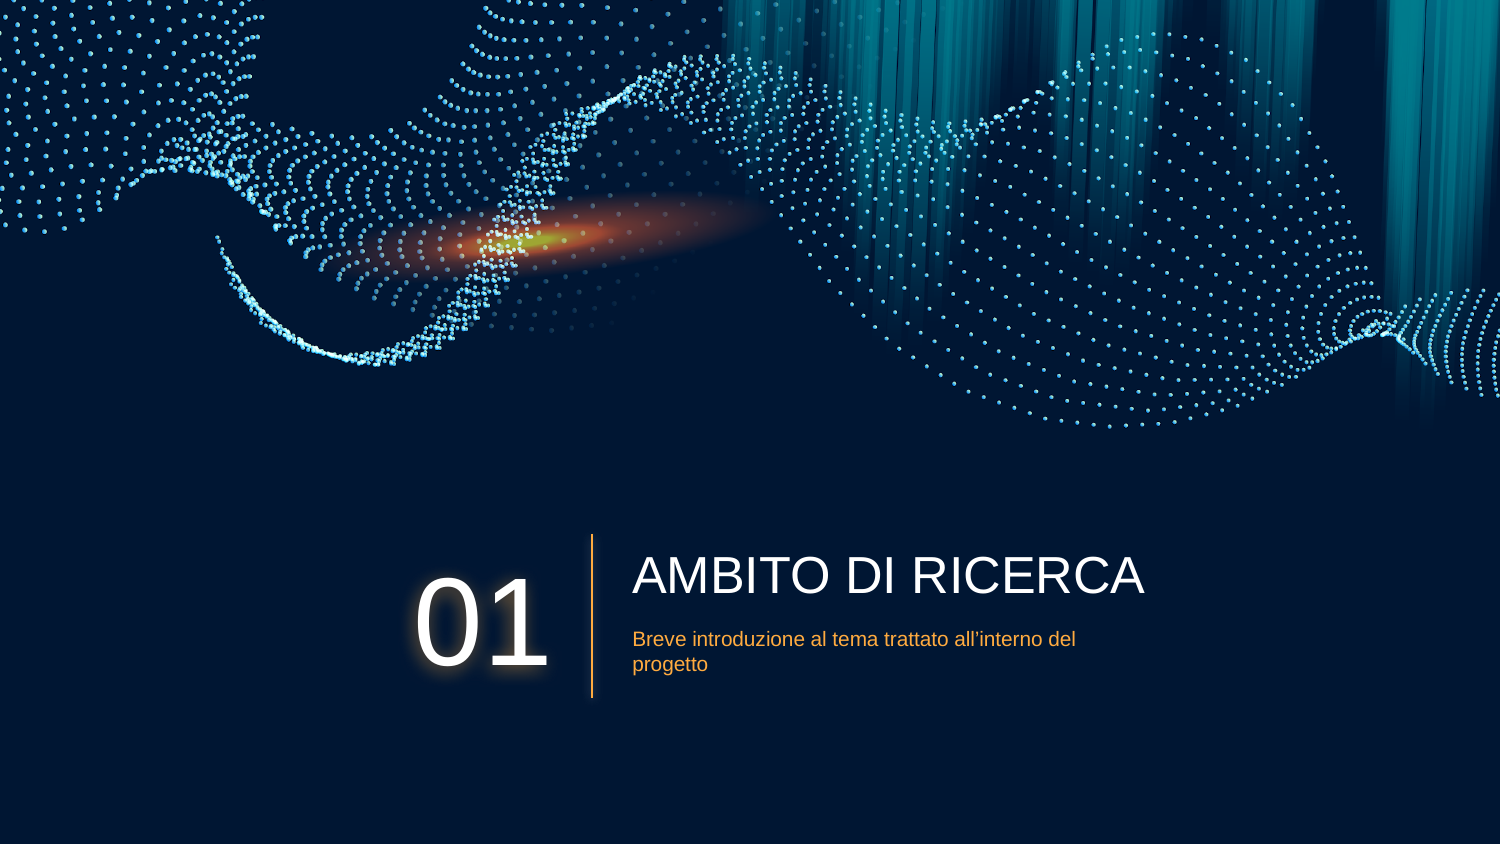

# AMBITO DI RICERCA
01
Breve introduzione al tema trattato all’interno del progetto